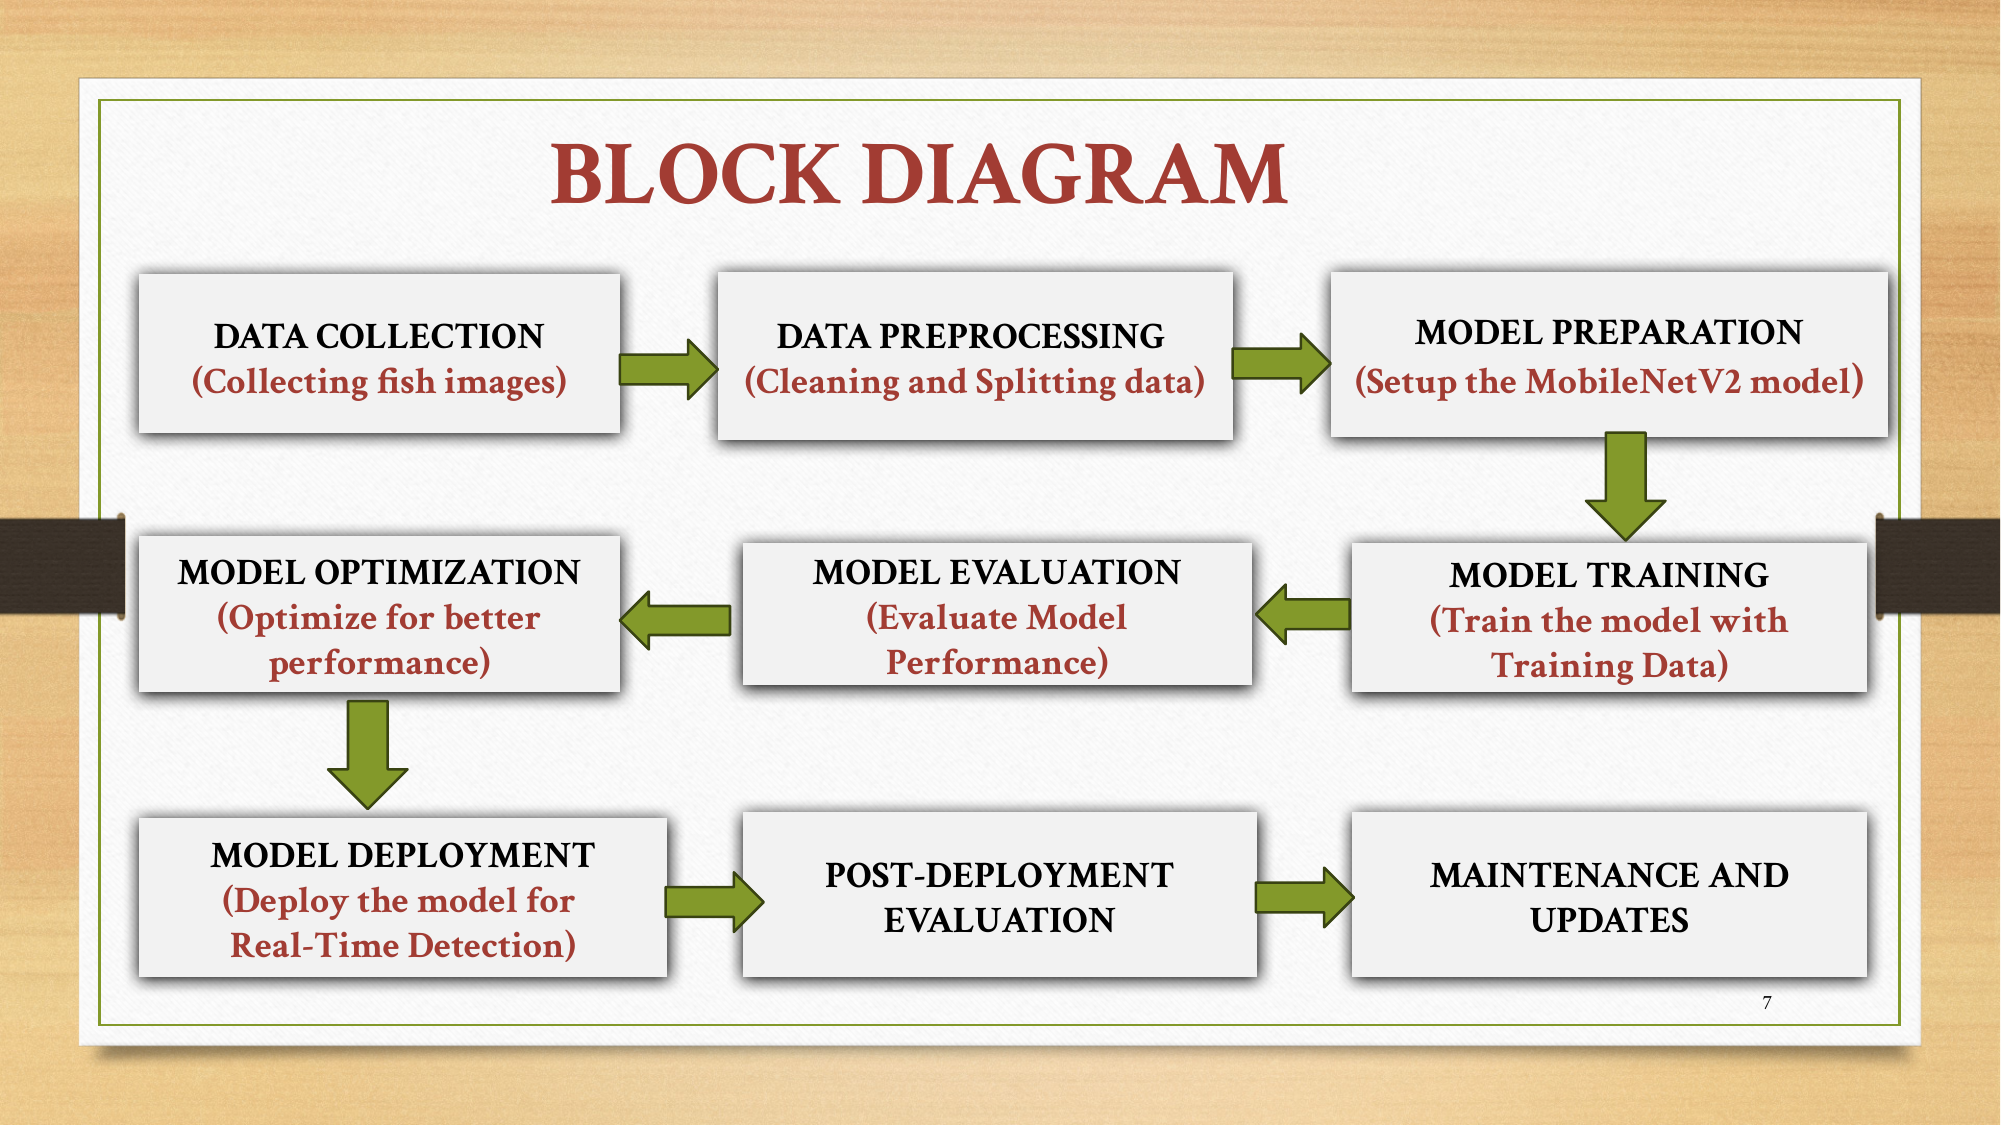

BLOCK DIAGRAM

DATA PREPROCESSING
(Cleaning and Splitting data)
MODEL PREPARATION
(Setup the MobileNetV2 model)

DATA COLLECTION
(Collecting fish images)

MODEL OPTIMIZATION
(Optimize for better performance)
MODEL EVALUATION
(Evaluate Model Performance)
MODEL TRAINING
(Train the model with Training Data)

MAINTENANCE AND UPDATES
POST-DEPLOYMENT EVALUATION
MODEL DEPLOYMENT
(Deploy the model for
Real-Time Detection)

7